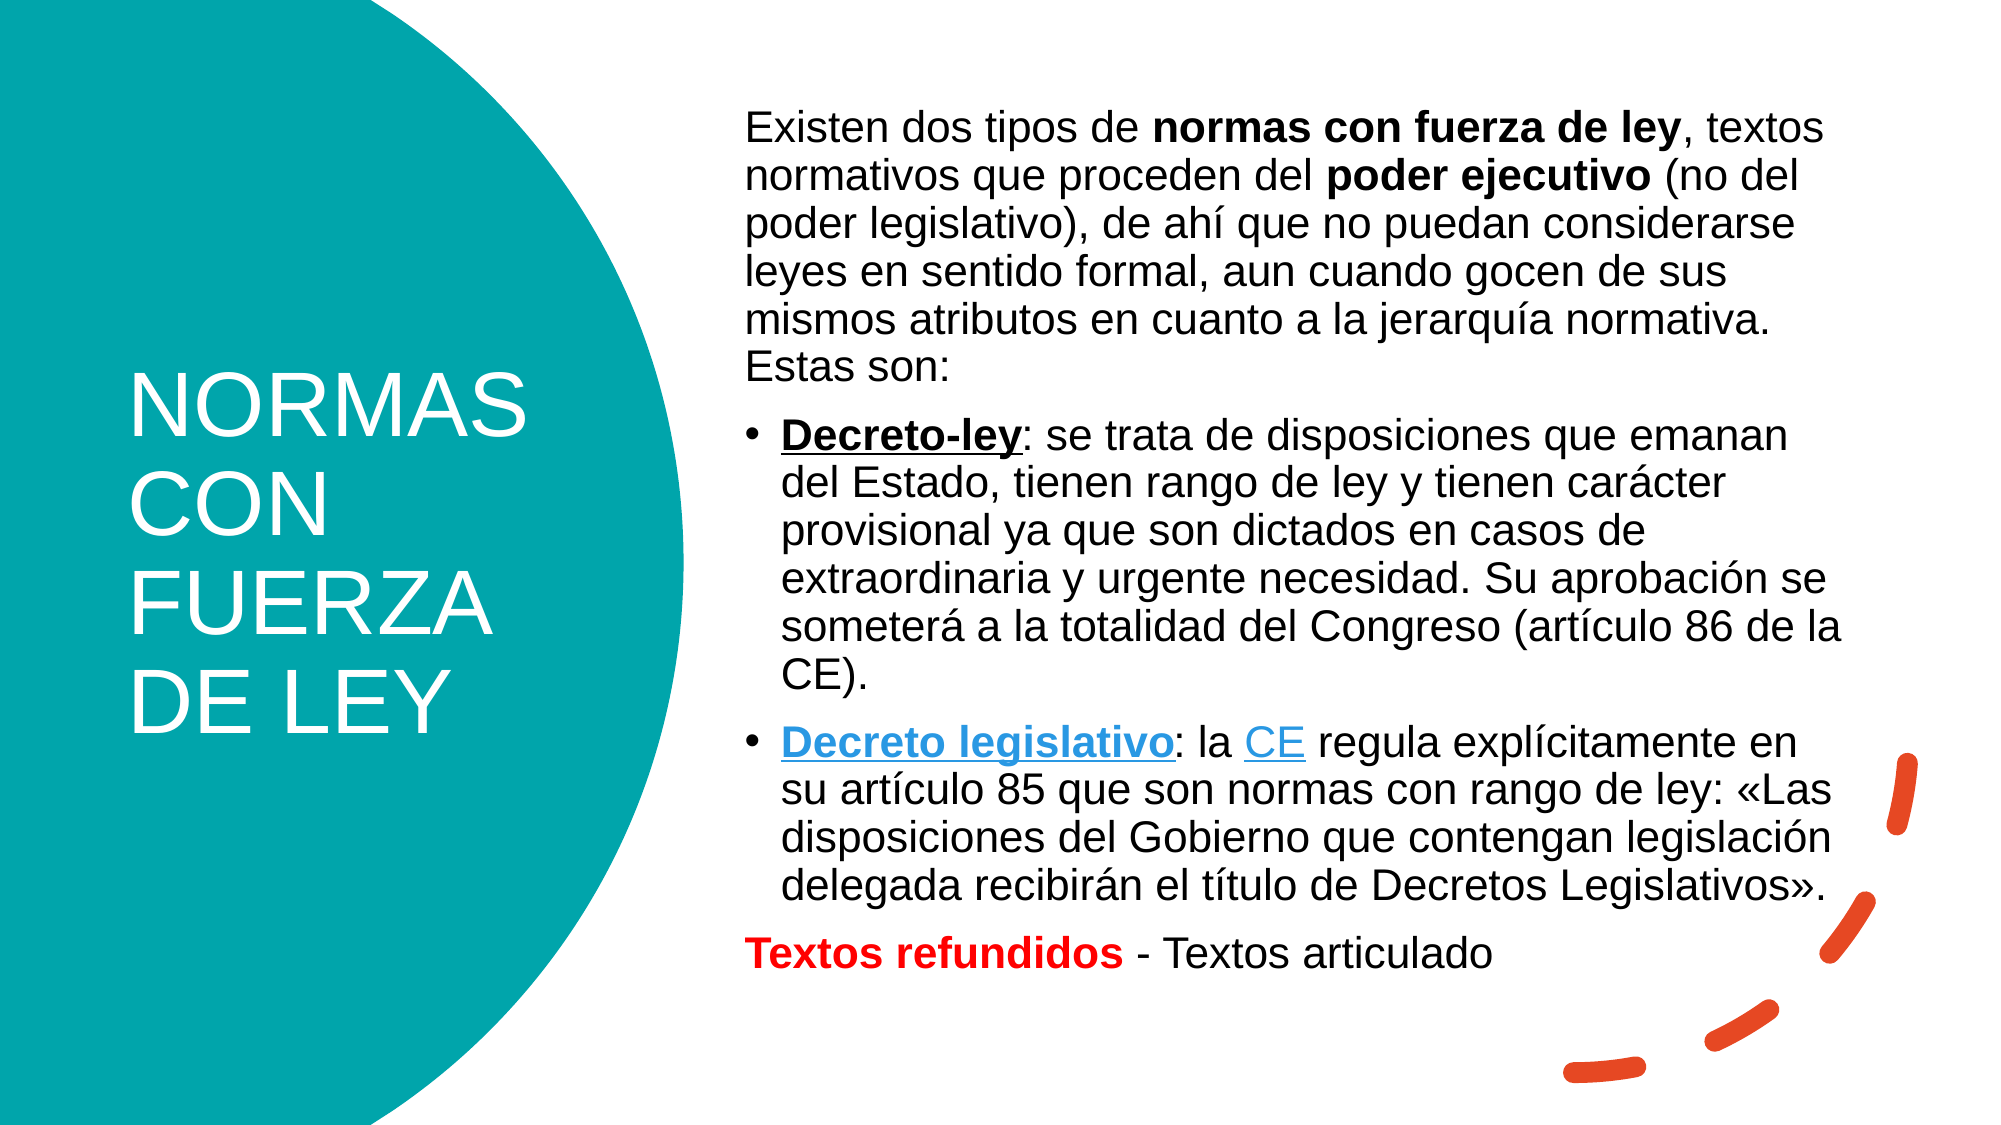

Existen dos tipos de normas con fuerza de ley, textos normativos que proceden del poder ejecutivo (no del poder legislativo), de ahí que no puedan considerarse leyes en sentido formal, aun cuando gocen de sus mismos atributos en cuanto a la jerarquía normativa. Estas son:
Decreto-ley: se trata de disposiciones que emanan del Estado, tienen rango de ley y tienen carácter provisional ya que son dictados en casos de extraordinaria y urgente necesidad. Su aprobación se someterá a la totalidad del Congreso (artículo 86 de la CE).
Decreto legislativo: la CE regula explícitamente en su artículo 85 que son normas con rango de ley: «Las disposiciones del Gobierno que contengan legislación delegada recibirán el título de Decretos Legislativos».
Textos refundidos - Textos articulado

# NORMAS CON FUERZA DE LEY